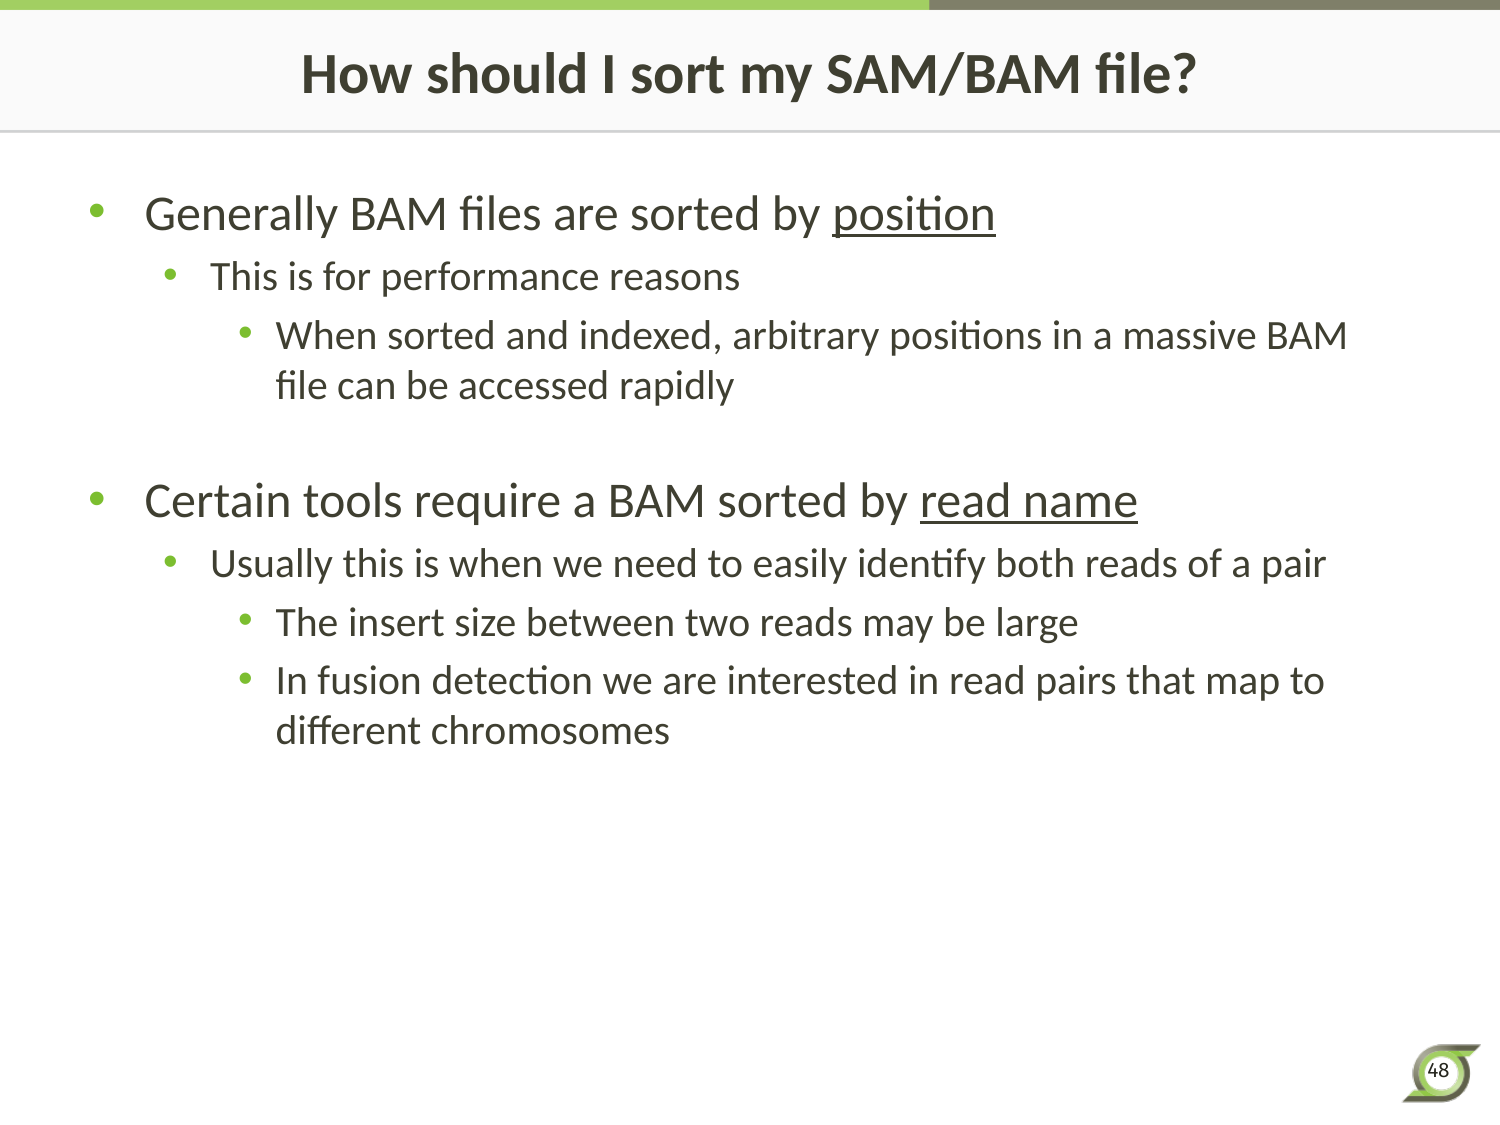

# How should I sort my SAM/BAM file?
Generally BAM files are sorted by position
This is for performance reasons
When sorted and indexed, arbitrary positions in a massive BAM file can be accessed rapidly
Certain tools require a BAM sorted by read name
Usually this is when we need to easily identify both reads of a pair
The insert size between two reads may be large
In fusion detection we are interested in read pairs that map to different chromosomes